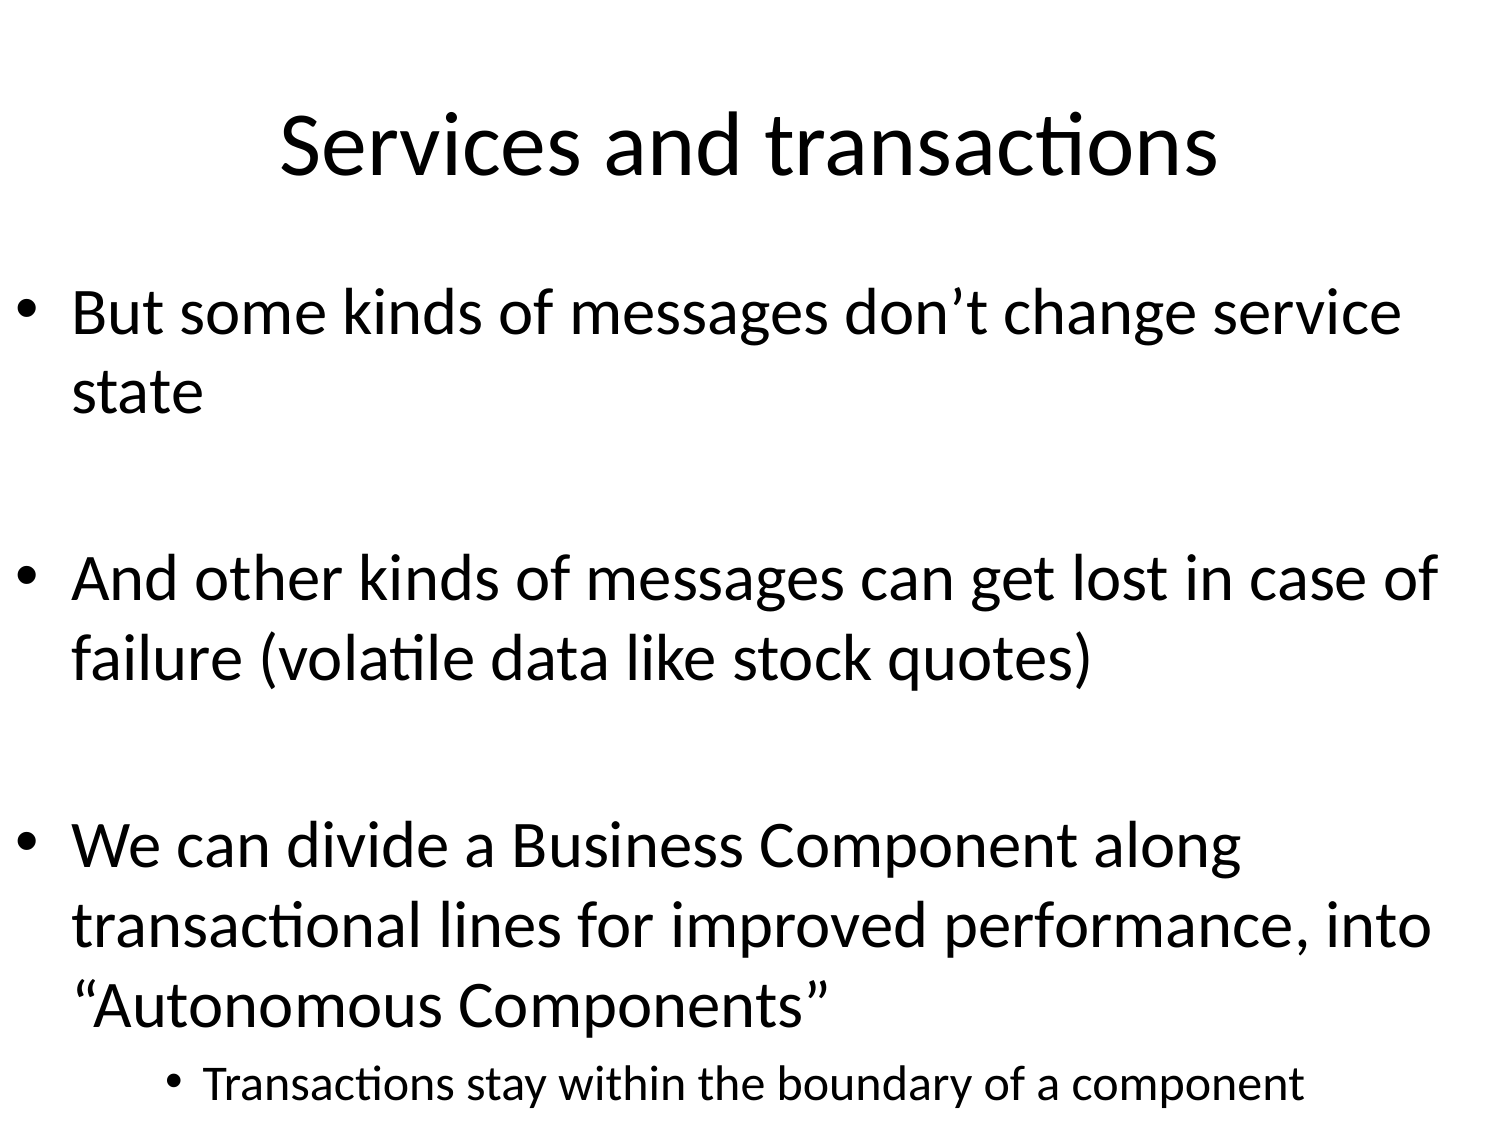

# Services and transactions
But some kinds of messages don’t change service state

And other kinds of messages can get lost in case of failure (volatile data like stock quotes)

We can divide a Business Component along transactional lines for improved performance, into “Autonomous Components”
Transactions stay within the boundary of a component